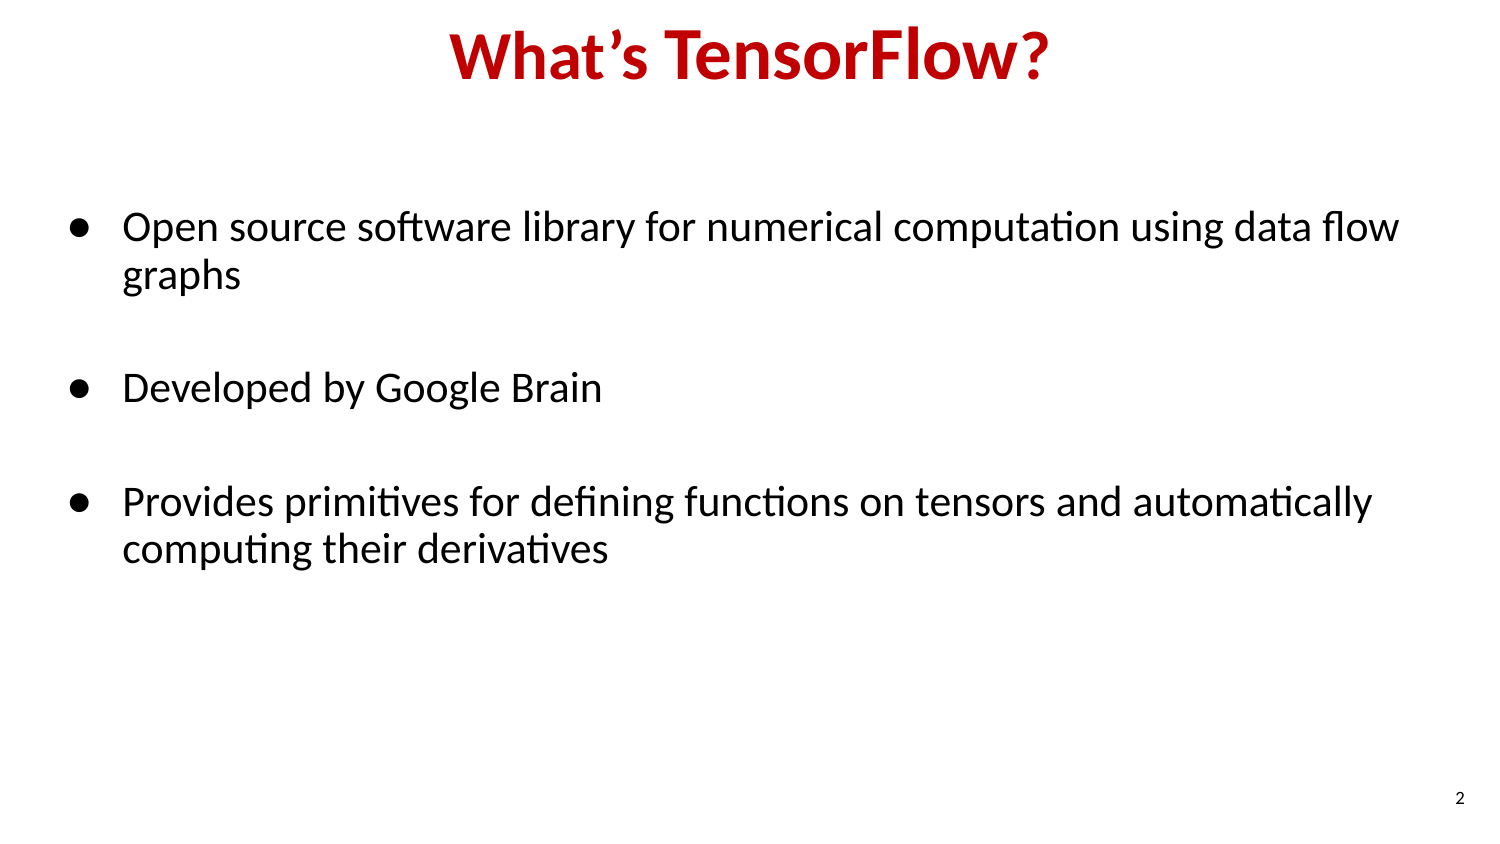

# What’s TensorFlow?
Open source software library for numerical computation using data flow graphs
Developed by Google Brain
Provides primitives for defining functions on tensors and automatically computing their derivatives
2